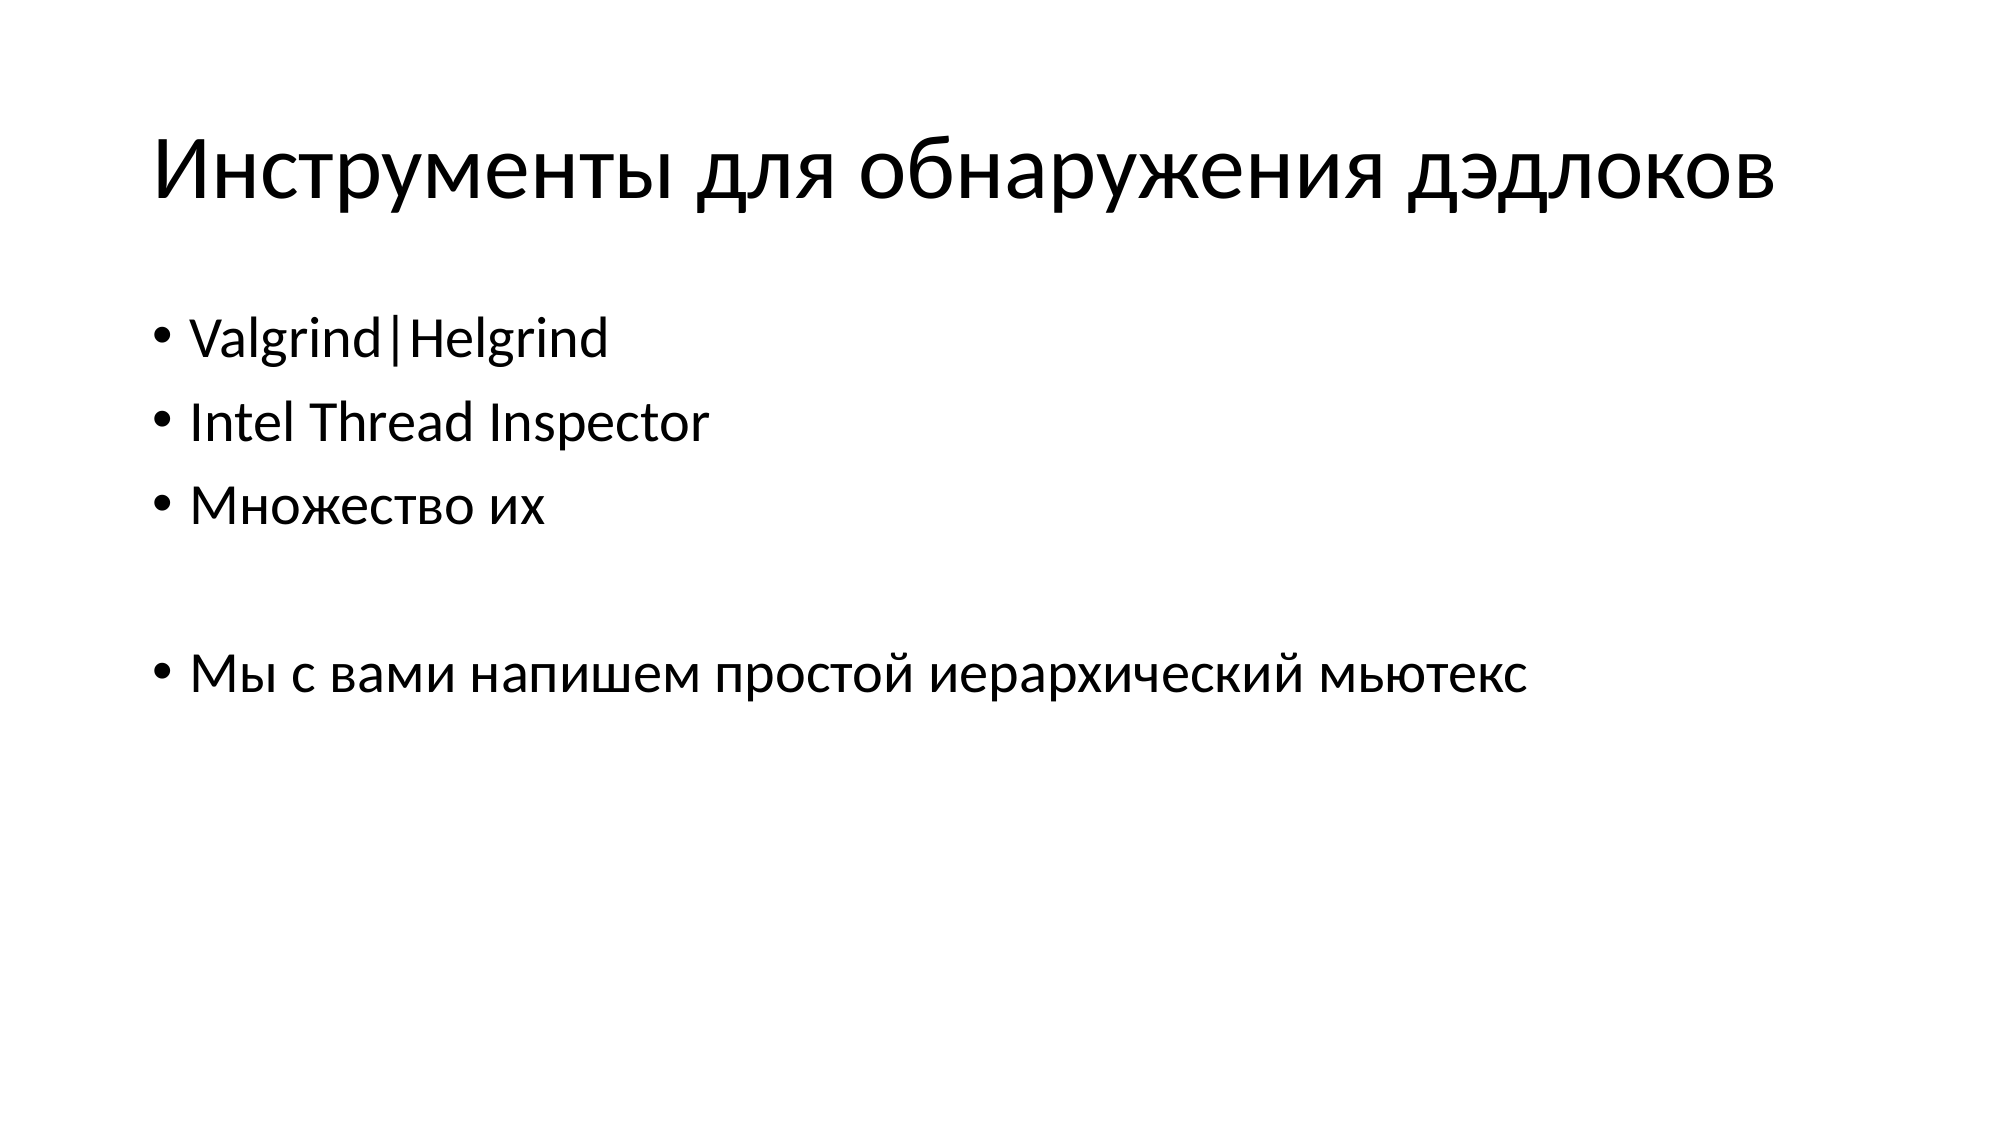

# Инструменты для обнаружения дэдлоков
Valgrind|Helgrind
Intel Thread Inspector
Множество их

Мы с вами напишем простой иерархический мьютекс